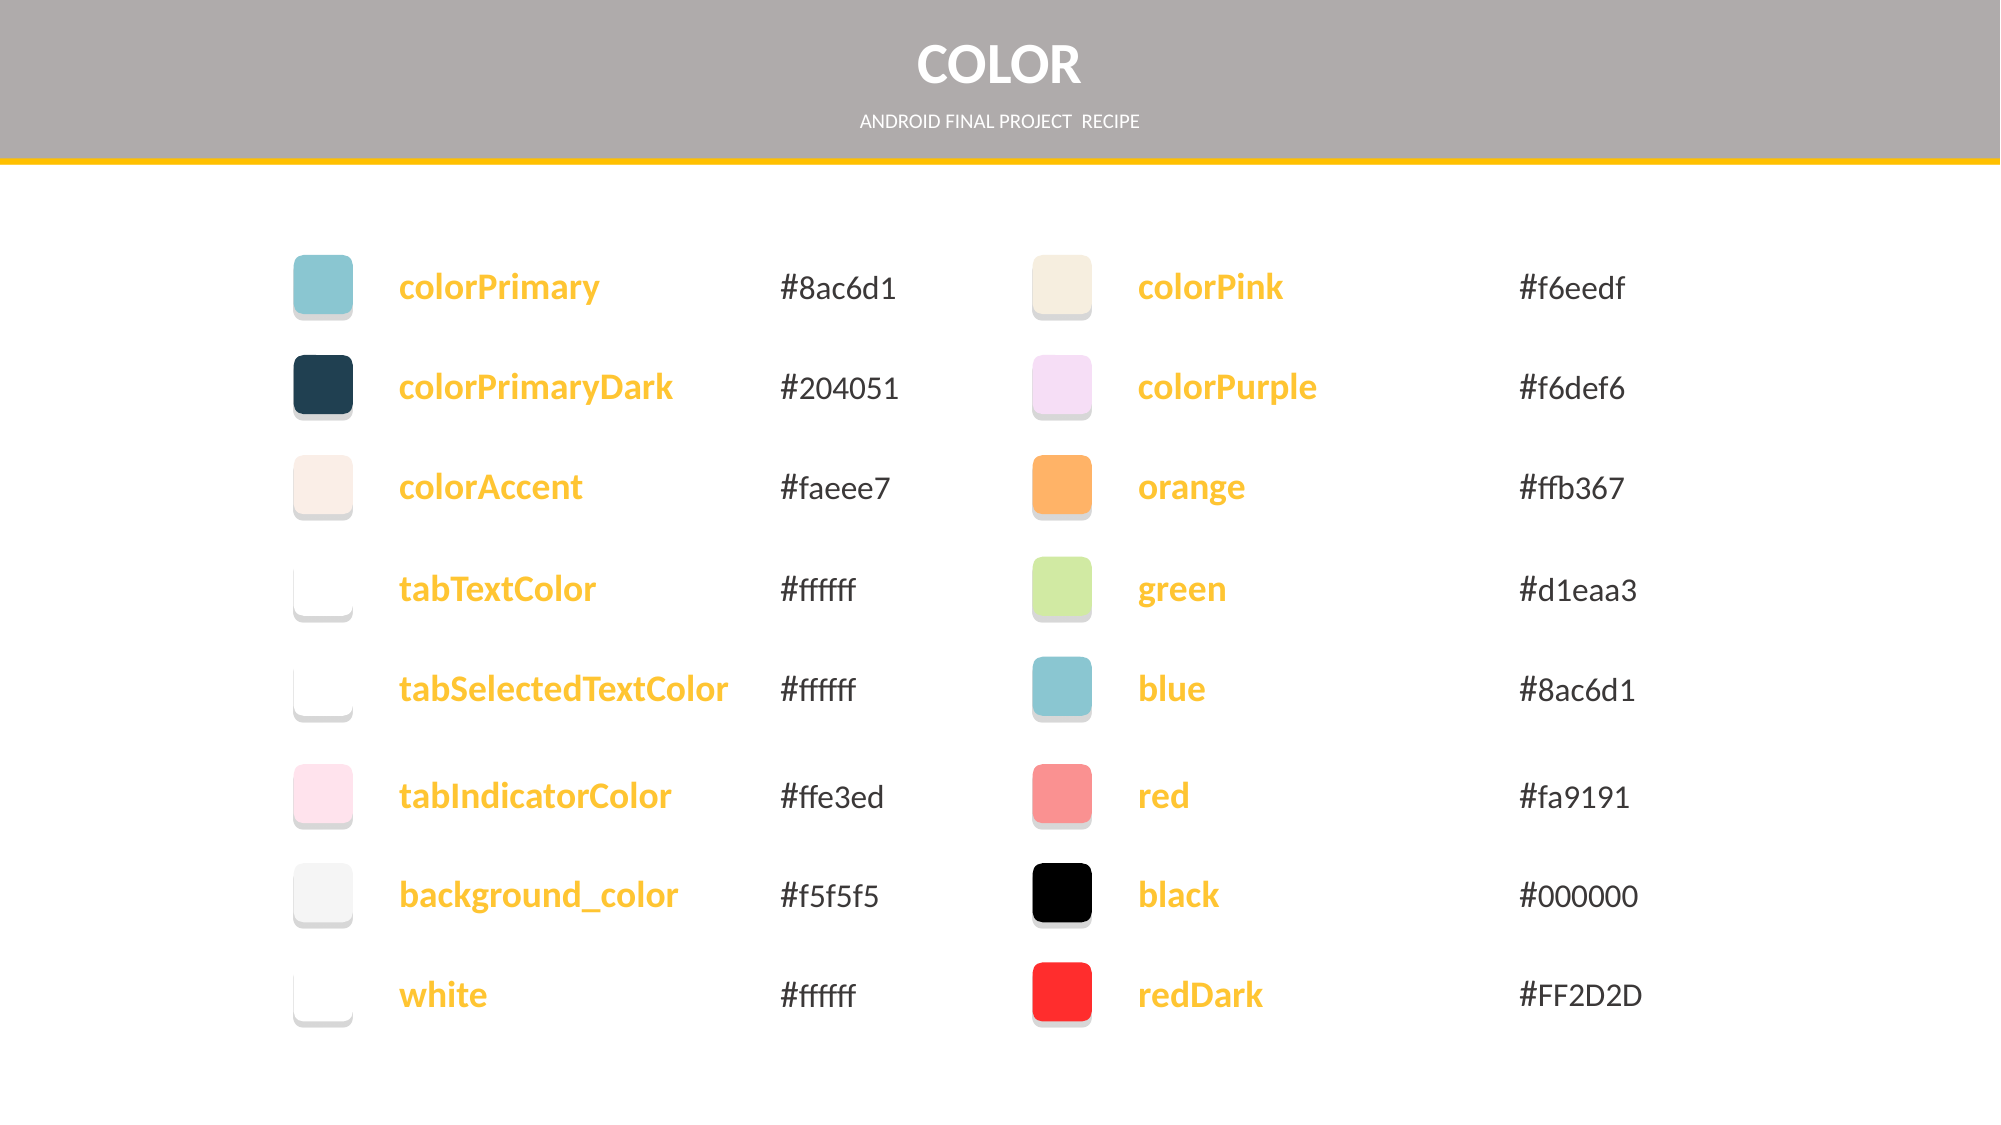

COLOR
ANDROID FINAL PROJECT  RECIPE
colorPrimary
#8ac6d1

colorPrimaryDark
#204051

colorAccent
#faeee7

tabTextColor
#ffffff

tabSelectedTextColor
#ffffff

tabIndicatorColor
#ffe3ed

background_color
#f5f5f5

white
#ffffff

colorPink
#f6eedf

colorPurple
#f6def6

orange
#ffb367

#d1eaa3
green

#8ac6d1
blue

#fa9191
red

#000000
black

#FF2D2D
redDark